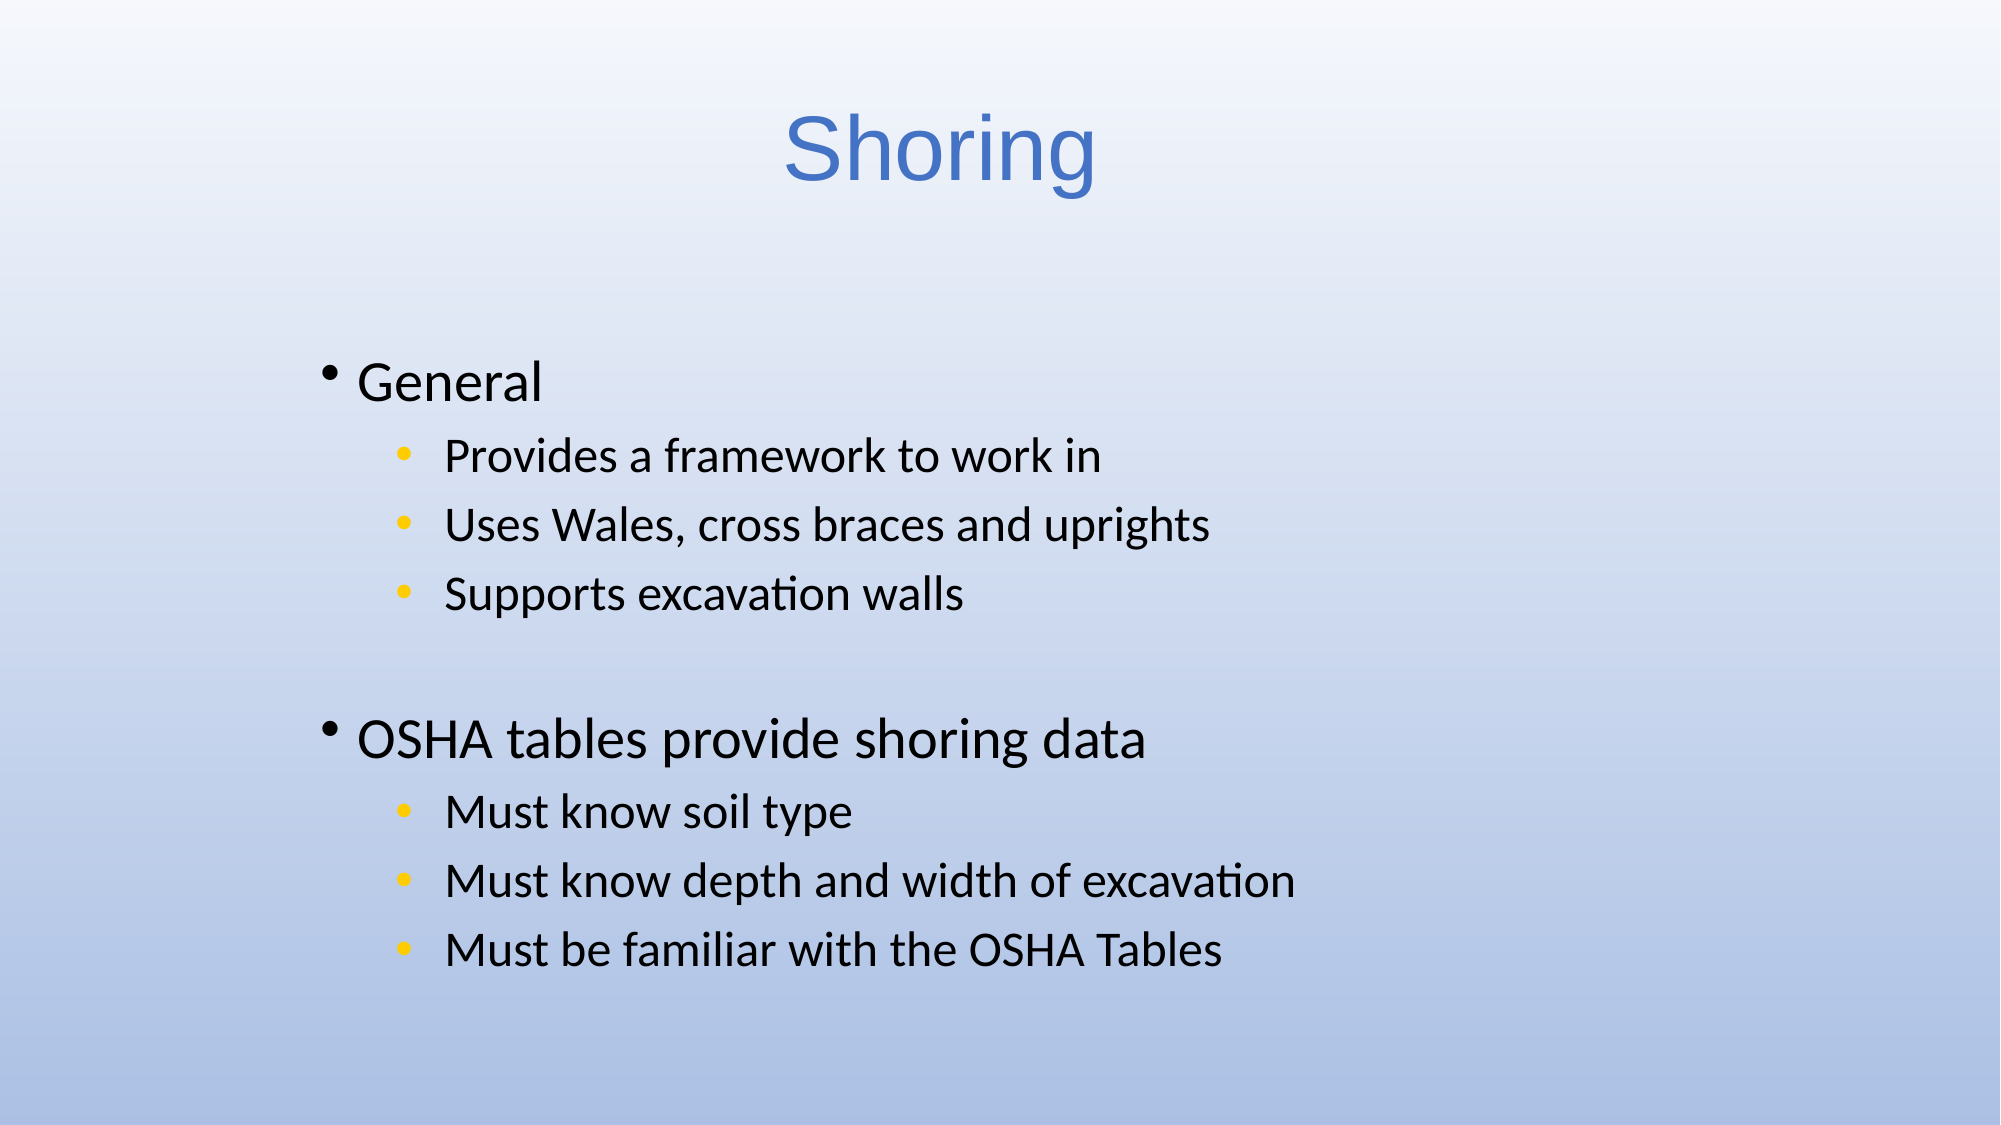

Shoring
General
 Provides a framework to work in
 Uses Wales, cross braces and uprights
 Supports excavation walls

OSHA tables provide shoring data
 Must know soil type
 Must know depth and width of excavation
 Must be familiar with the OSHA Tables